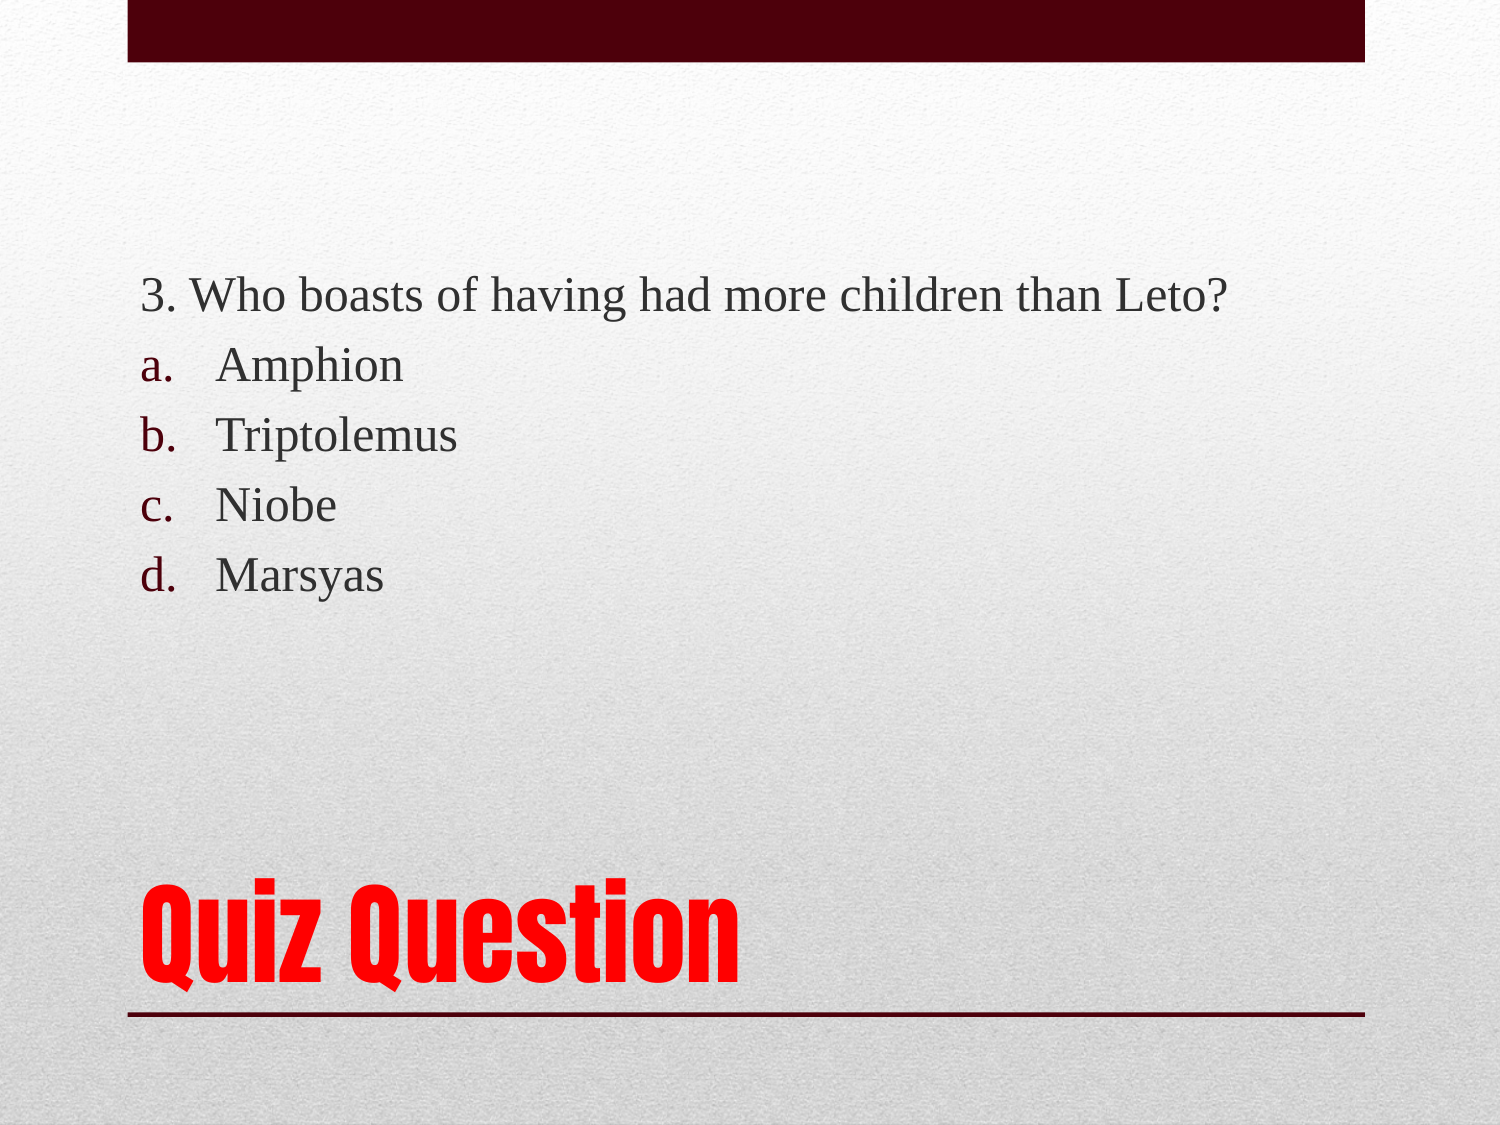

3. Who boasts of having had more children than Leto?
Amphion
Triptolemus
Niobe
Marsyas
# Quiz Question